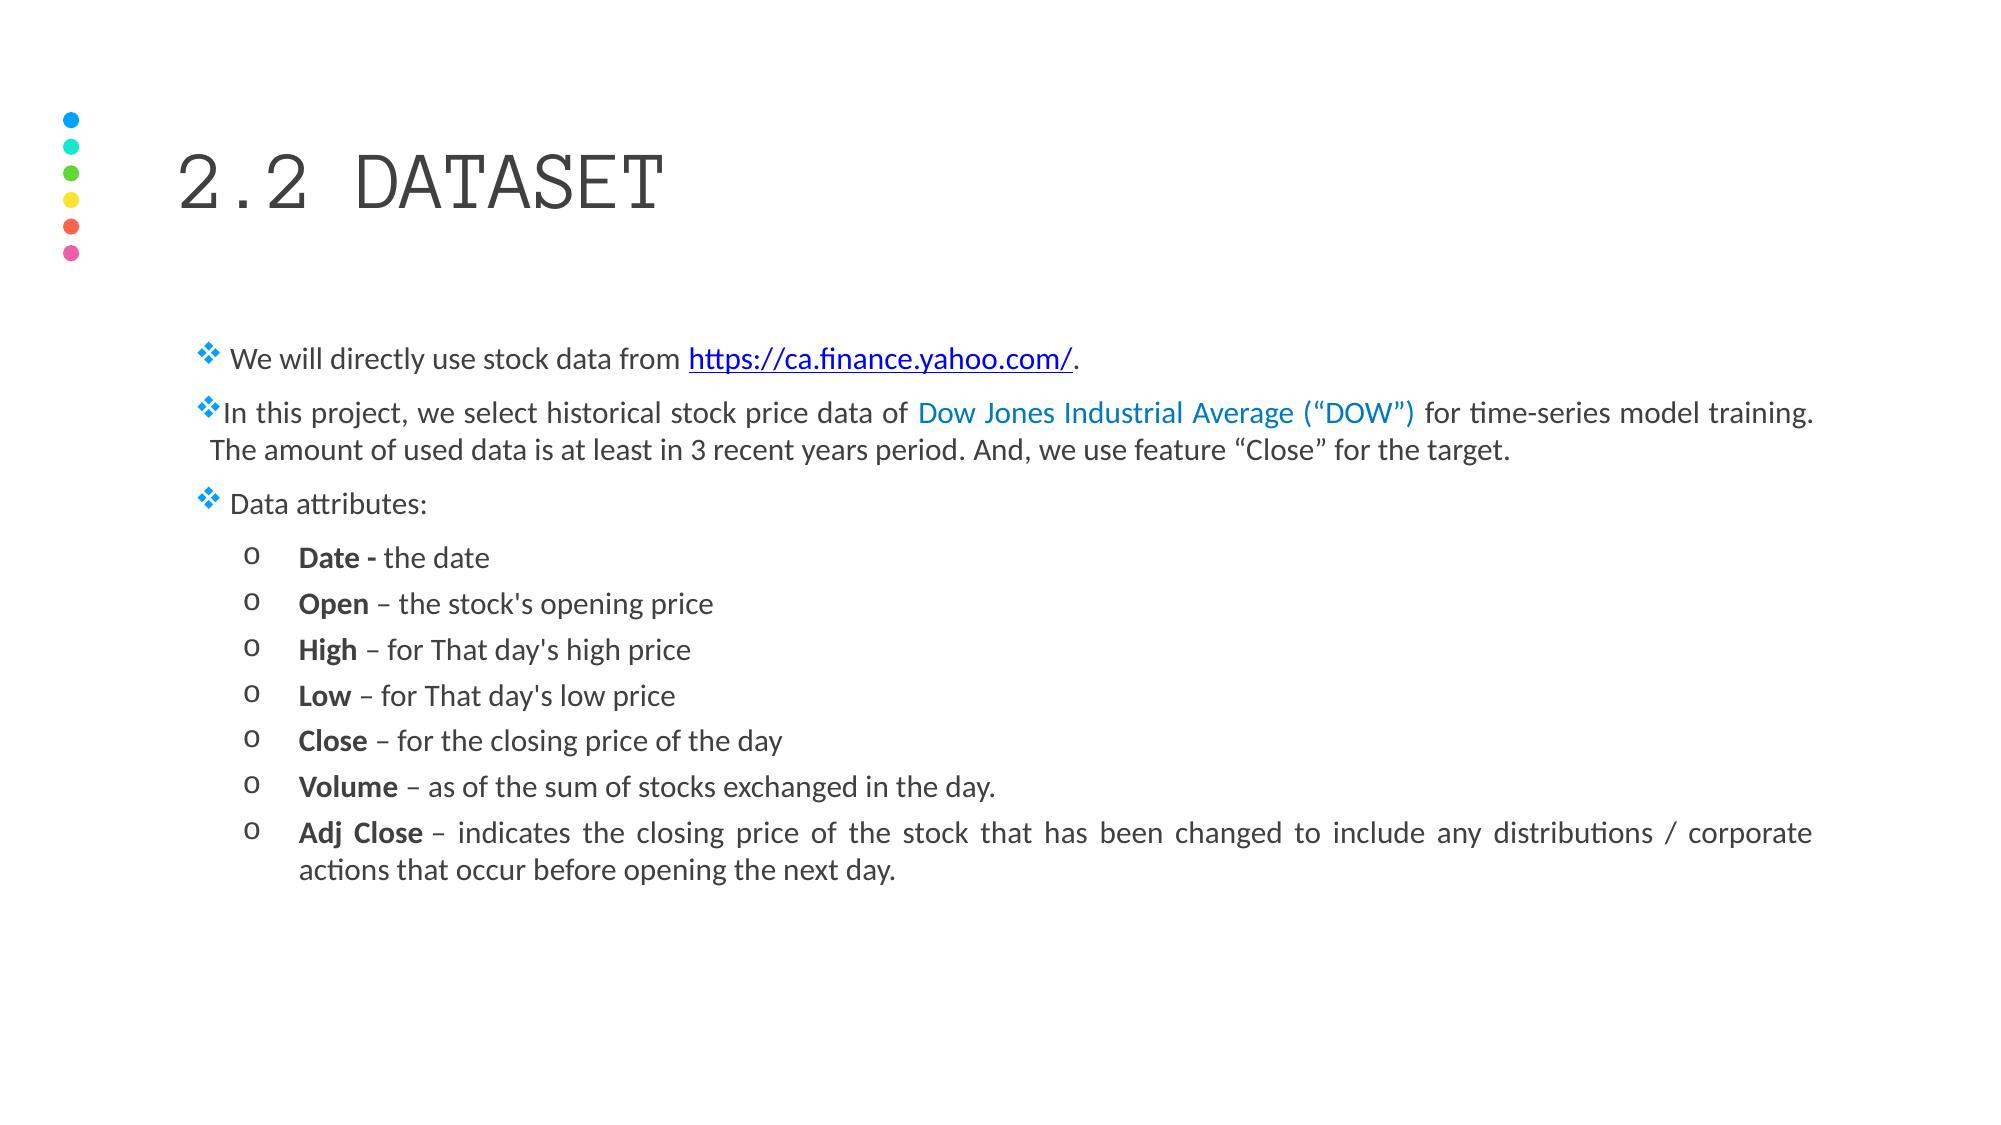

# 2.2 Dataset
 We will directly use stock data from https://ca.finance.yahoo.com/.
In this project, we select historical stock price data of Dow Jones Industrial Average (“DOW”) for time-series model training. The amount of used data is at least in 3 recent years period. And, we use feature “Close” for the target.
 Data attributes:
Date - the date
Open – the stock's opening price
High – for That day's high price
Low – for That day's low price
Close – for the closing price of the day
Volume – as of the sum of stocks exchanged in the day.
Adj Close – indicates the closing price of the stock that has been changed to include any distributions / corporate actions that occur before opening the next day.